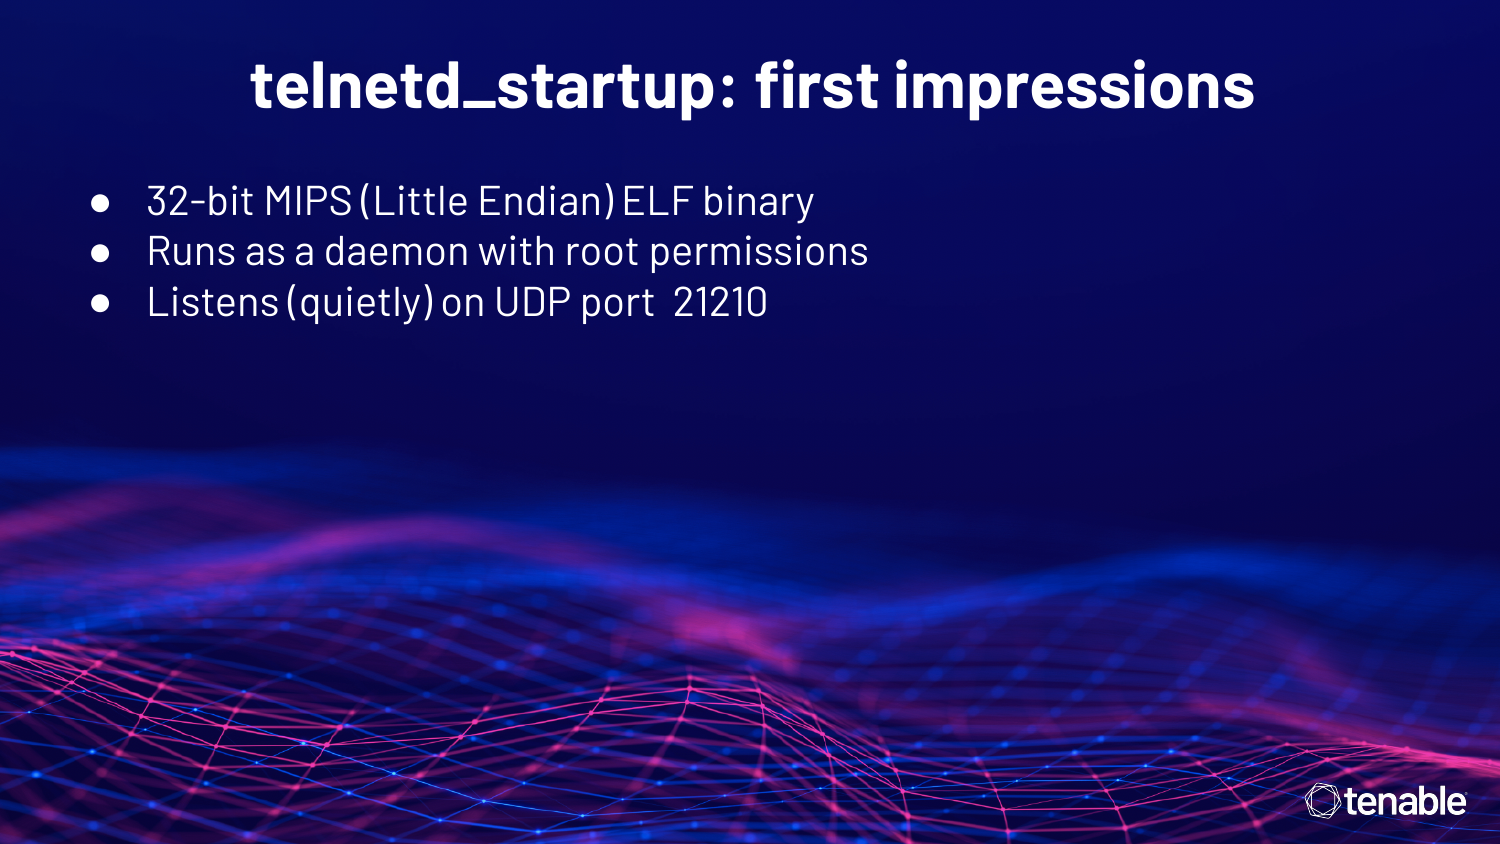

telnetd_startup: first impressions
32-bit MIPS (Little Endian) ELF binary
Runs as a daemon with root permissions
Listens (quietly) on UDP port  21210